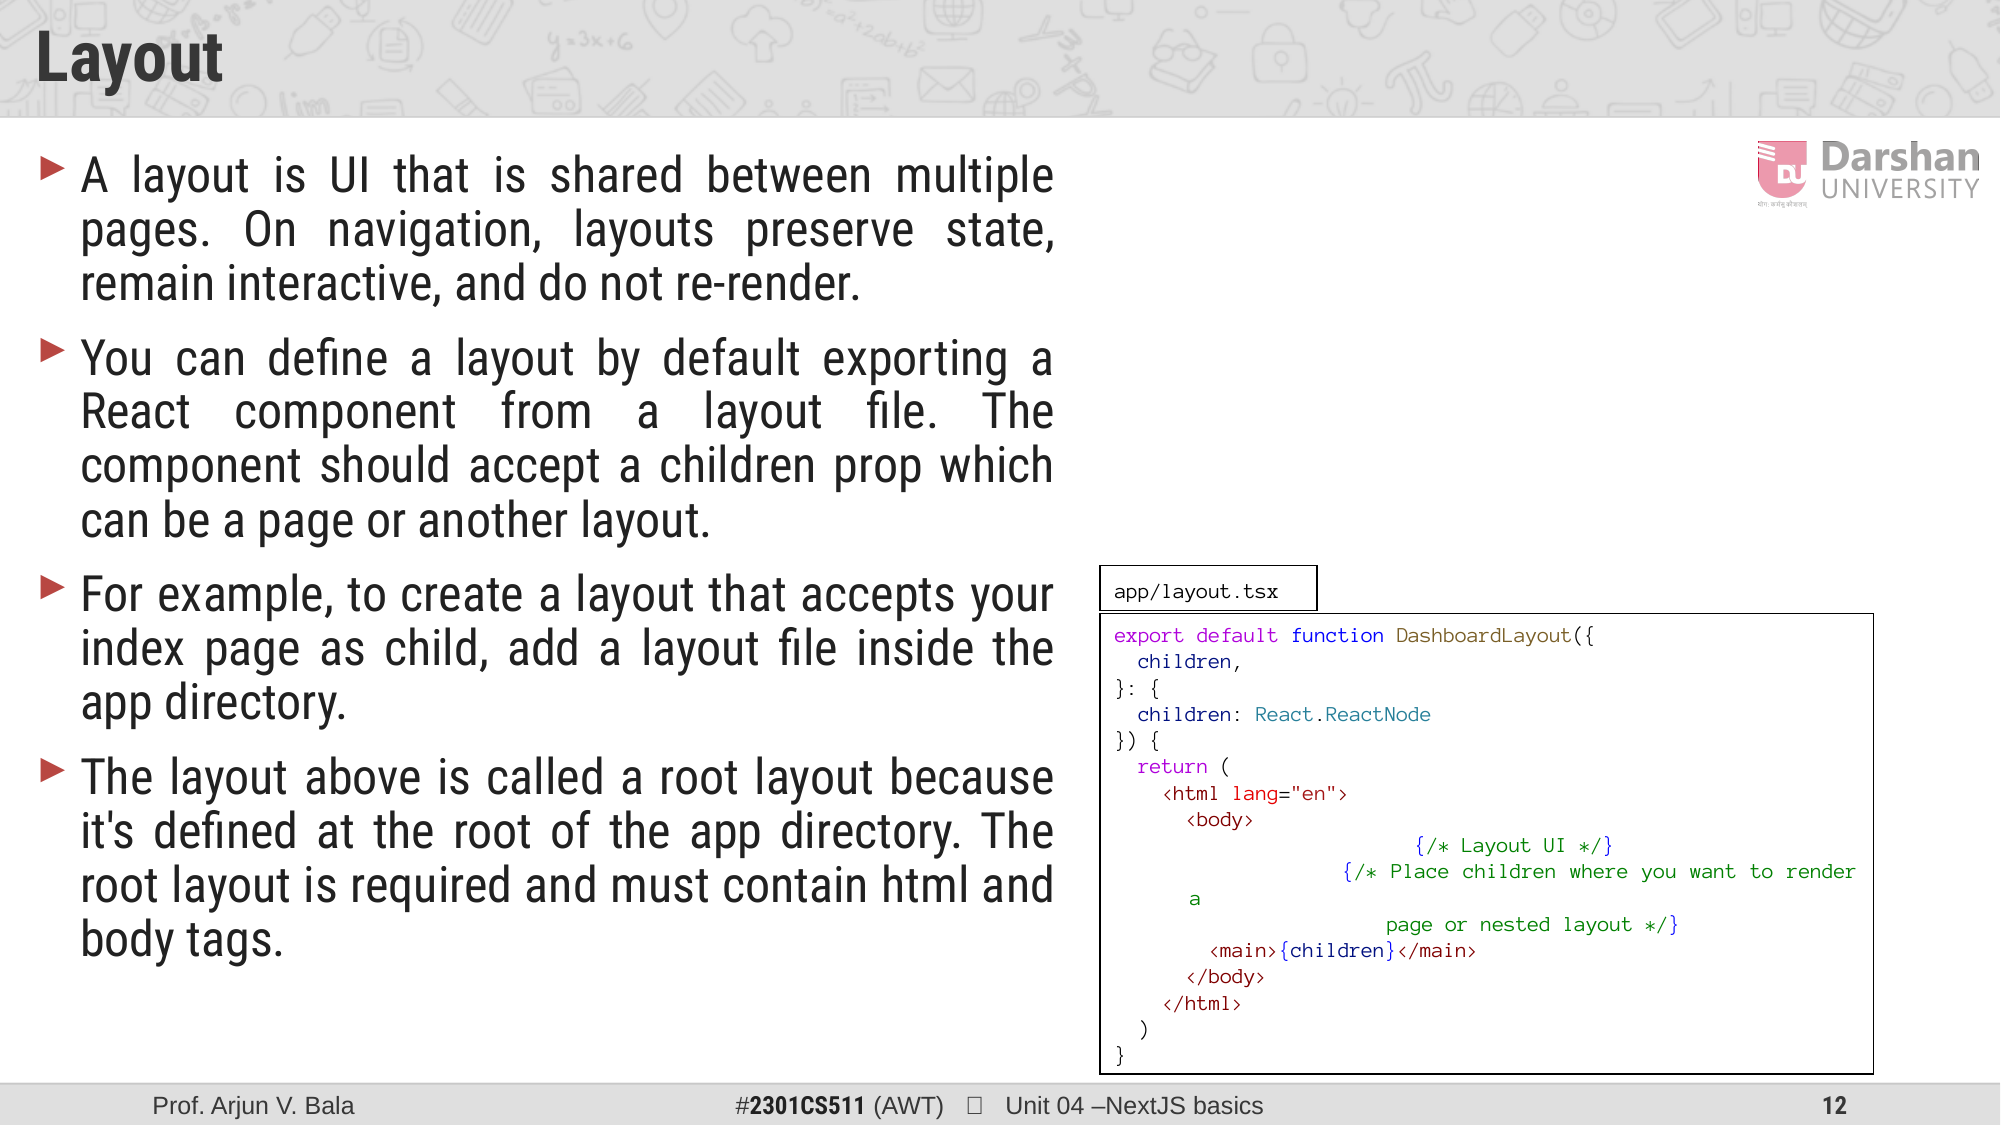

# Layout
A layout is UI that is shared between multiple pages. On navigation, layouts preserve state, remain interactive, and do not re-render.
You can define a layout by default exporting a React component from a layout file. The component should accept a children prop which can be a page or another layout.
For example, to create a layout that accepts your index page as child, add a layout file inside the app directory.
The layout above is called a root layout because it's defined at the root of the app directory. The root layout is required and must contain html and body tags.

app/layout.tsx
export default function DashboardLayout({
  children,
}: {
  children: React.ReactNode
}) {
  return (
    <html lang="en">
      <body>
    		{/* Layout UI */}
    	{/* Place children where you want to render a
 	    page or nested layout */}
        <main>{children}</main>
      </body>
    </html>
  )
}